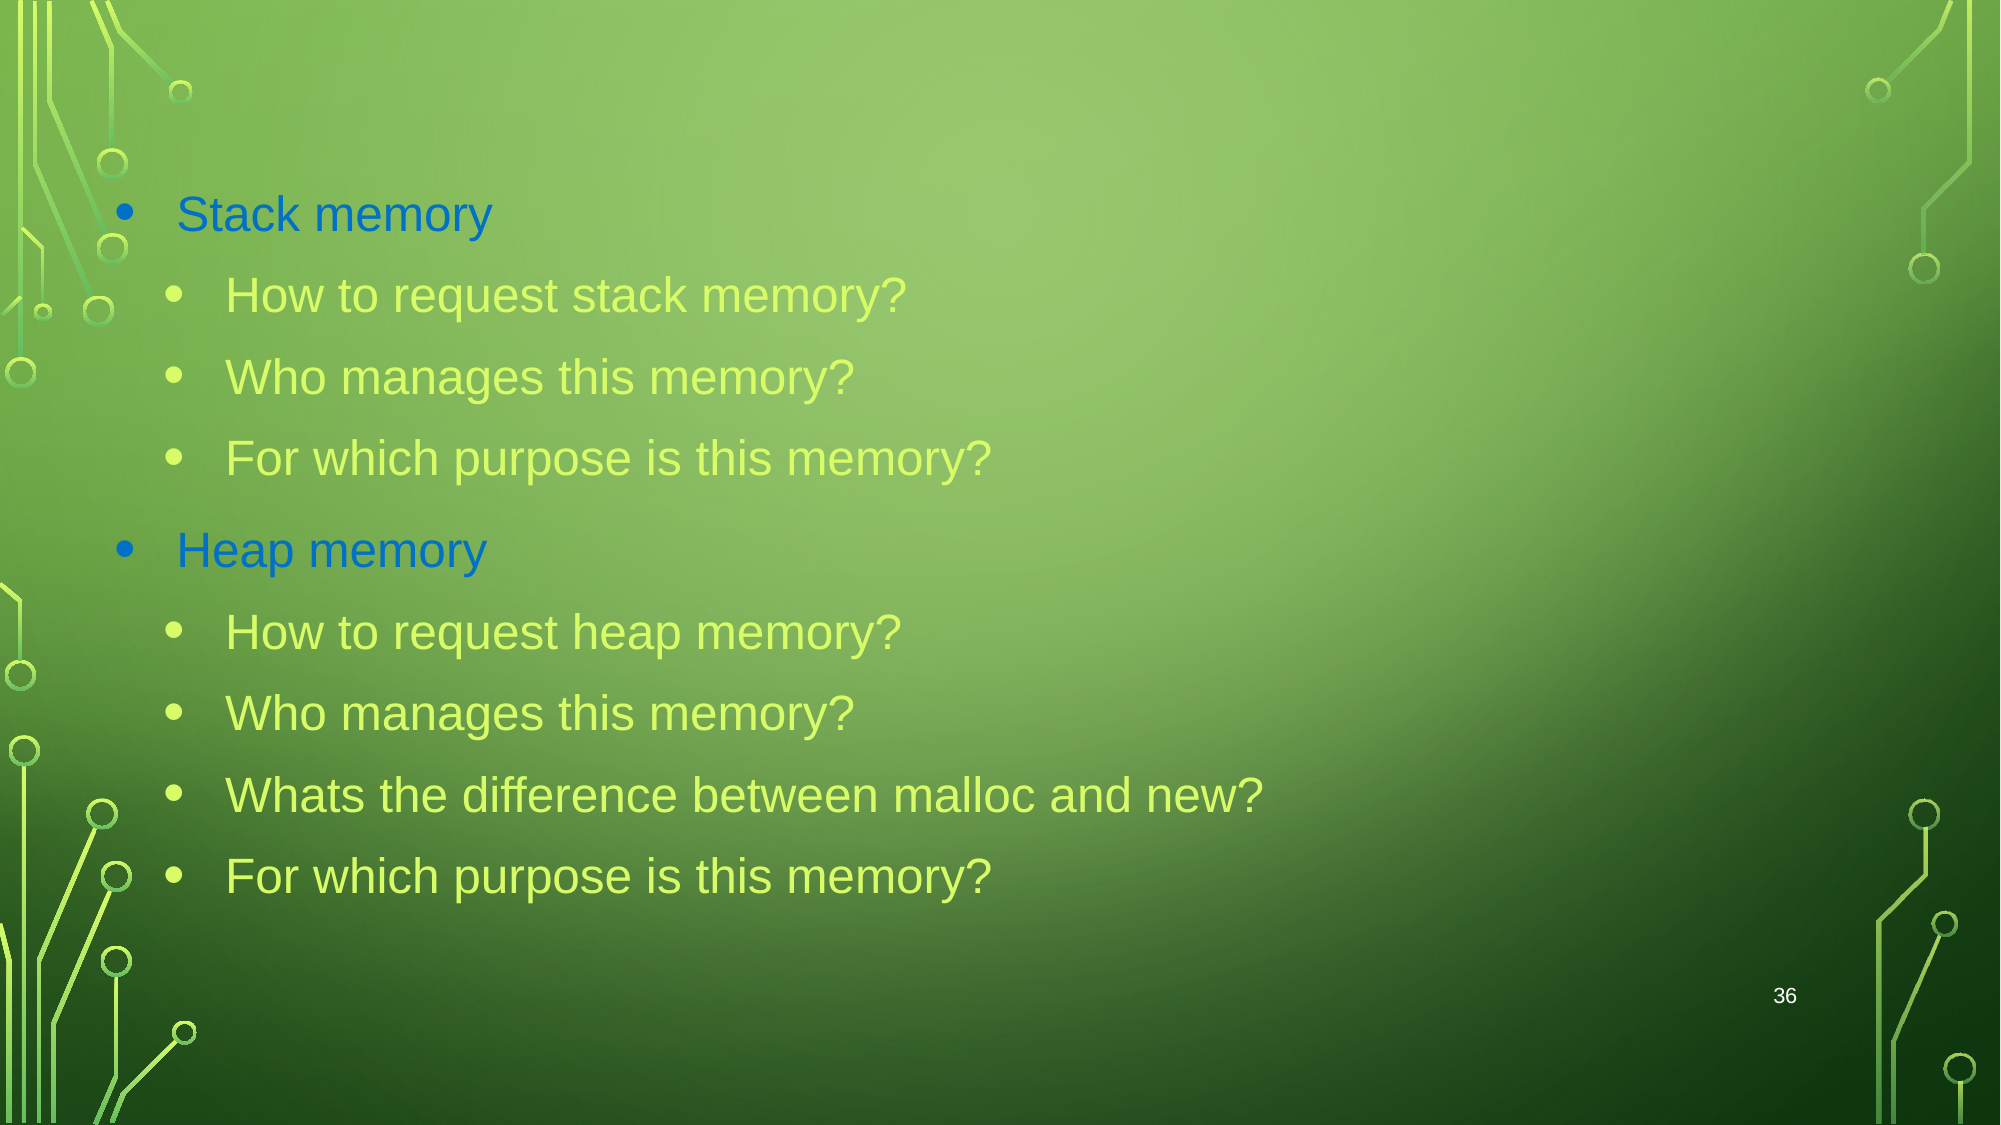

Stack memory
How to request stack memory?
Who manages this memory?
For which purpose is this memory?
Heap memory
How to request heap memory?
Who manages this memory?
Whats the difference between malloc and new?
For which purpose is this memory?

36